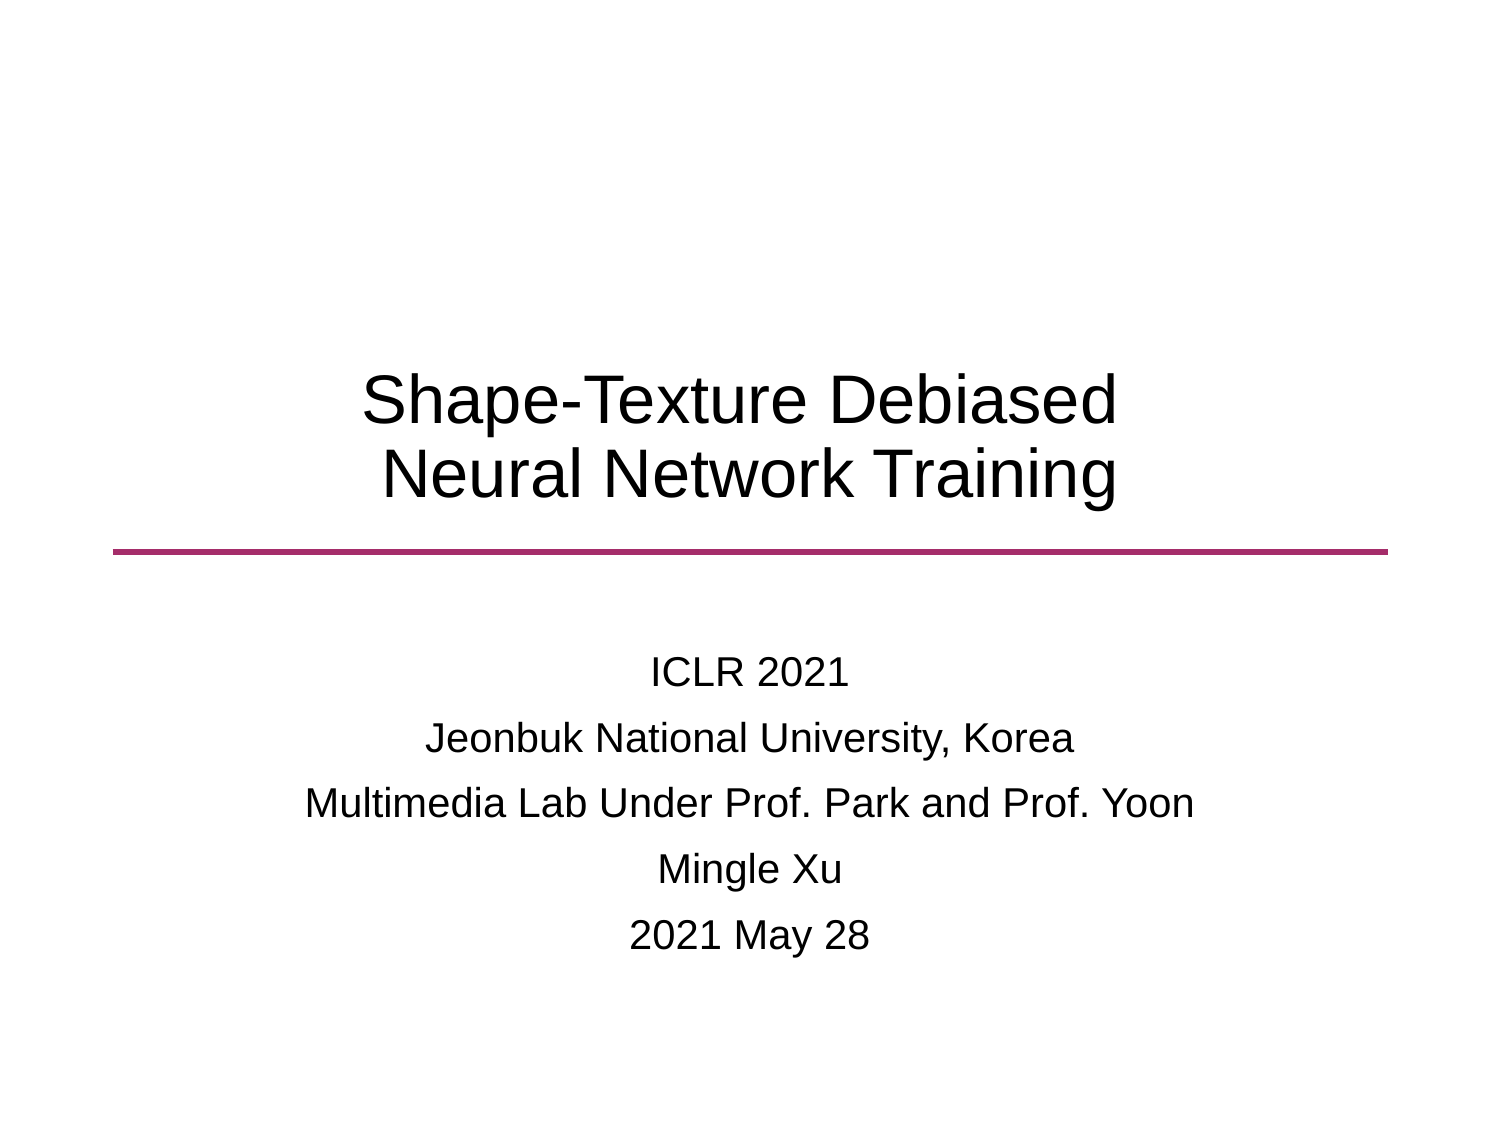

# Shape-Texture Debiased Neural Network Training
ICLR 2021
Jeonbuk National University, Korea
Multimedia Lab Under Prof. Park and Prof. Yoon
Mingle Xu
2021 May 28